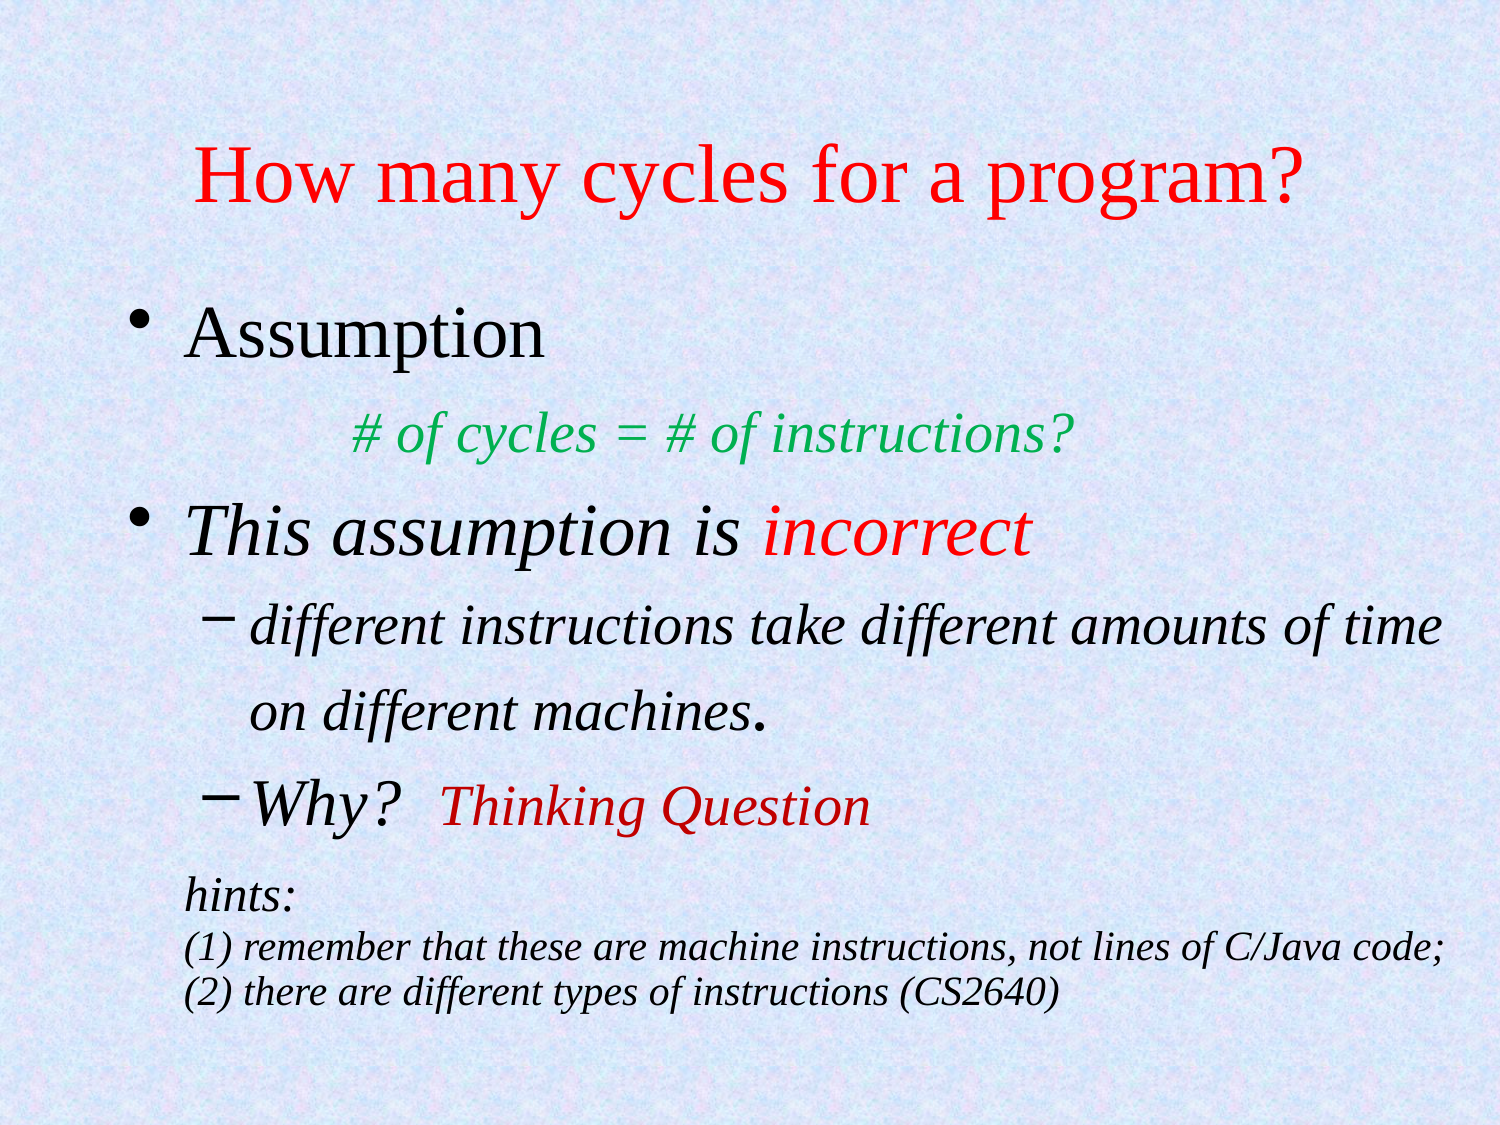

# How many cycles for a program?
Assumption
 	# of cycles = # of instructions?
This assumption is incorrect
different instructions take different amounts of time on different machines.
Why?  Thinking Question

	hints:
	(1) remember that these are machine instructions, not lines of C/Java code;
	(2) there are different types of instructions (CS2640)